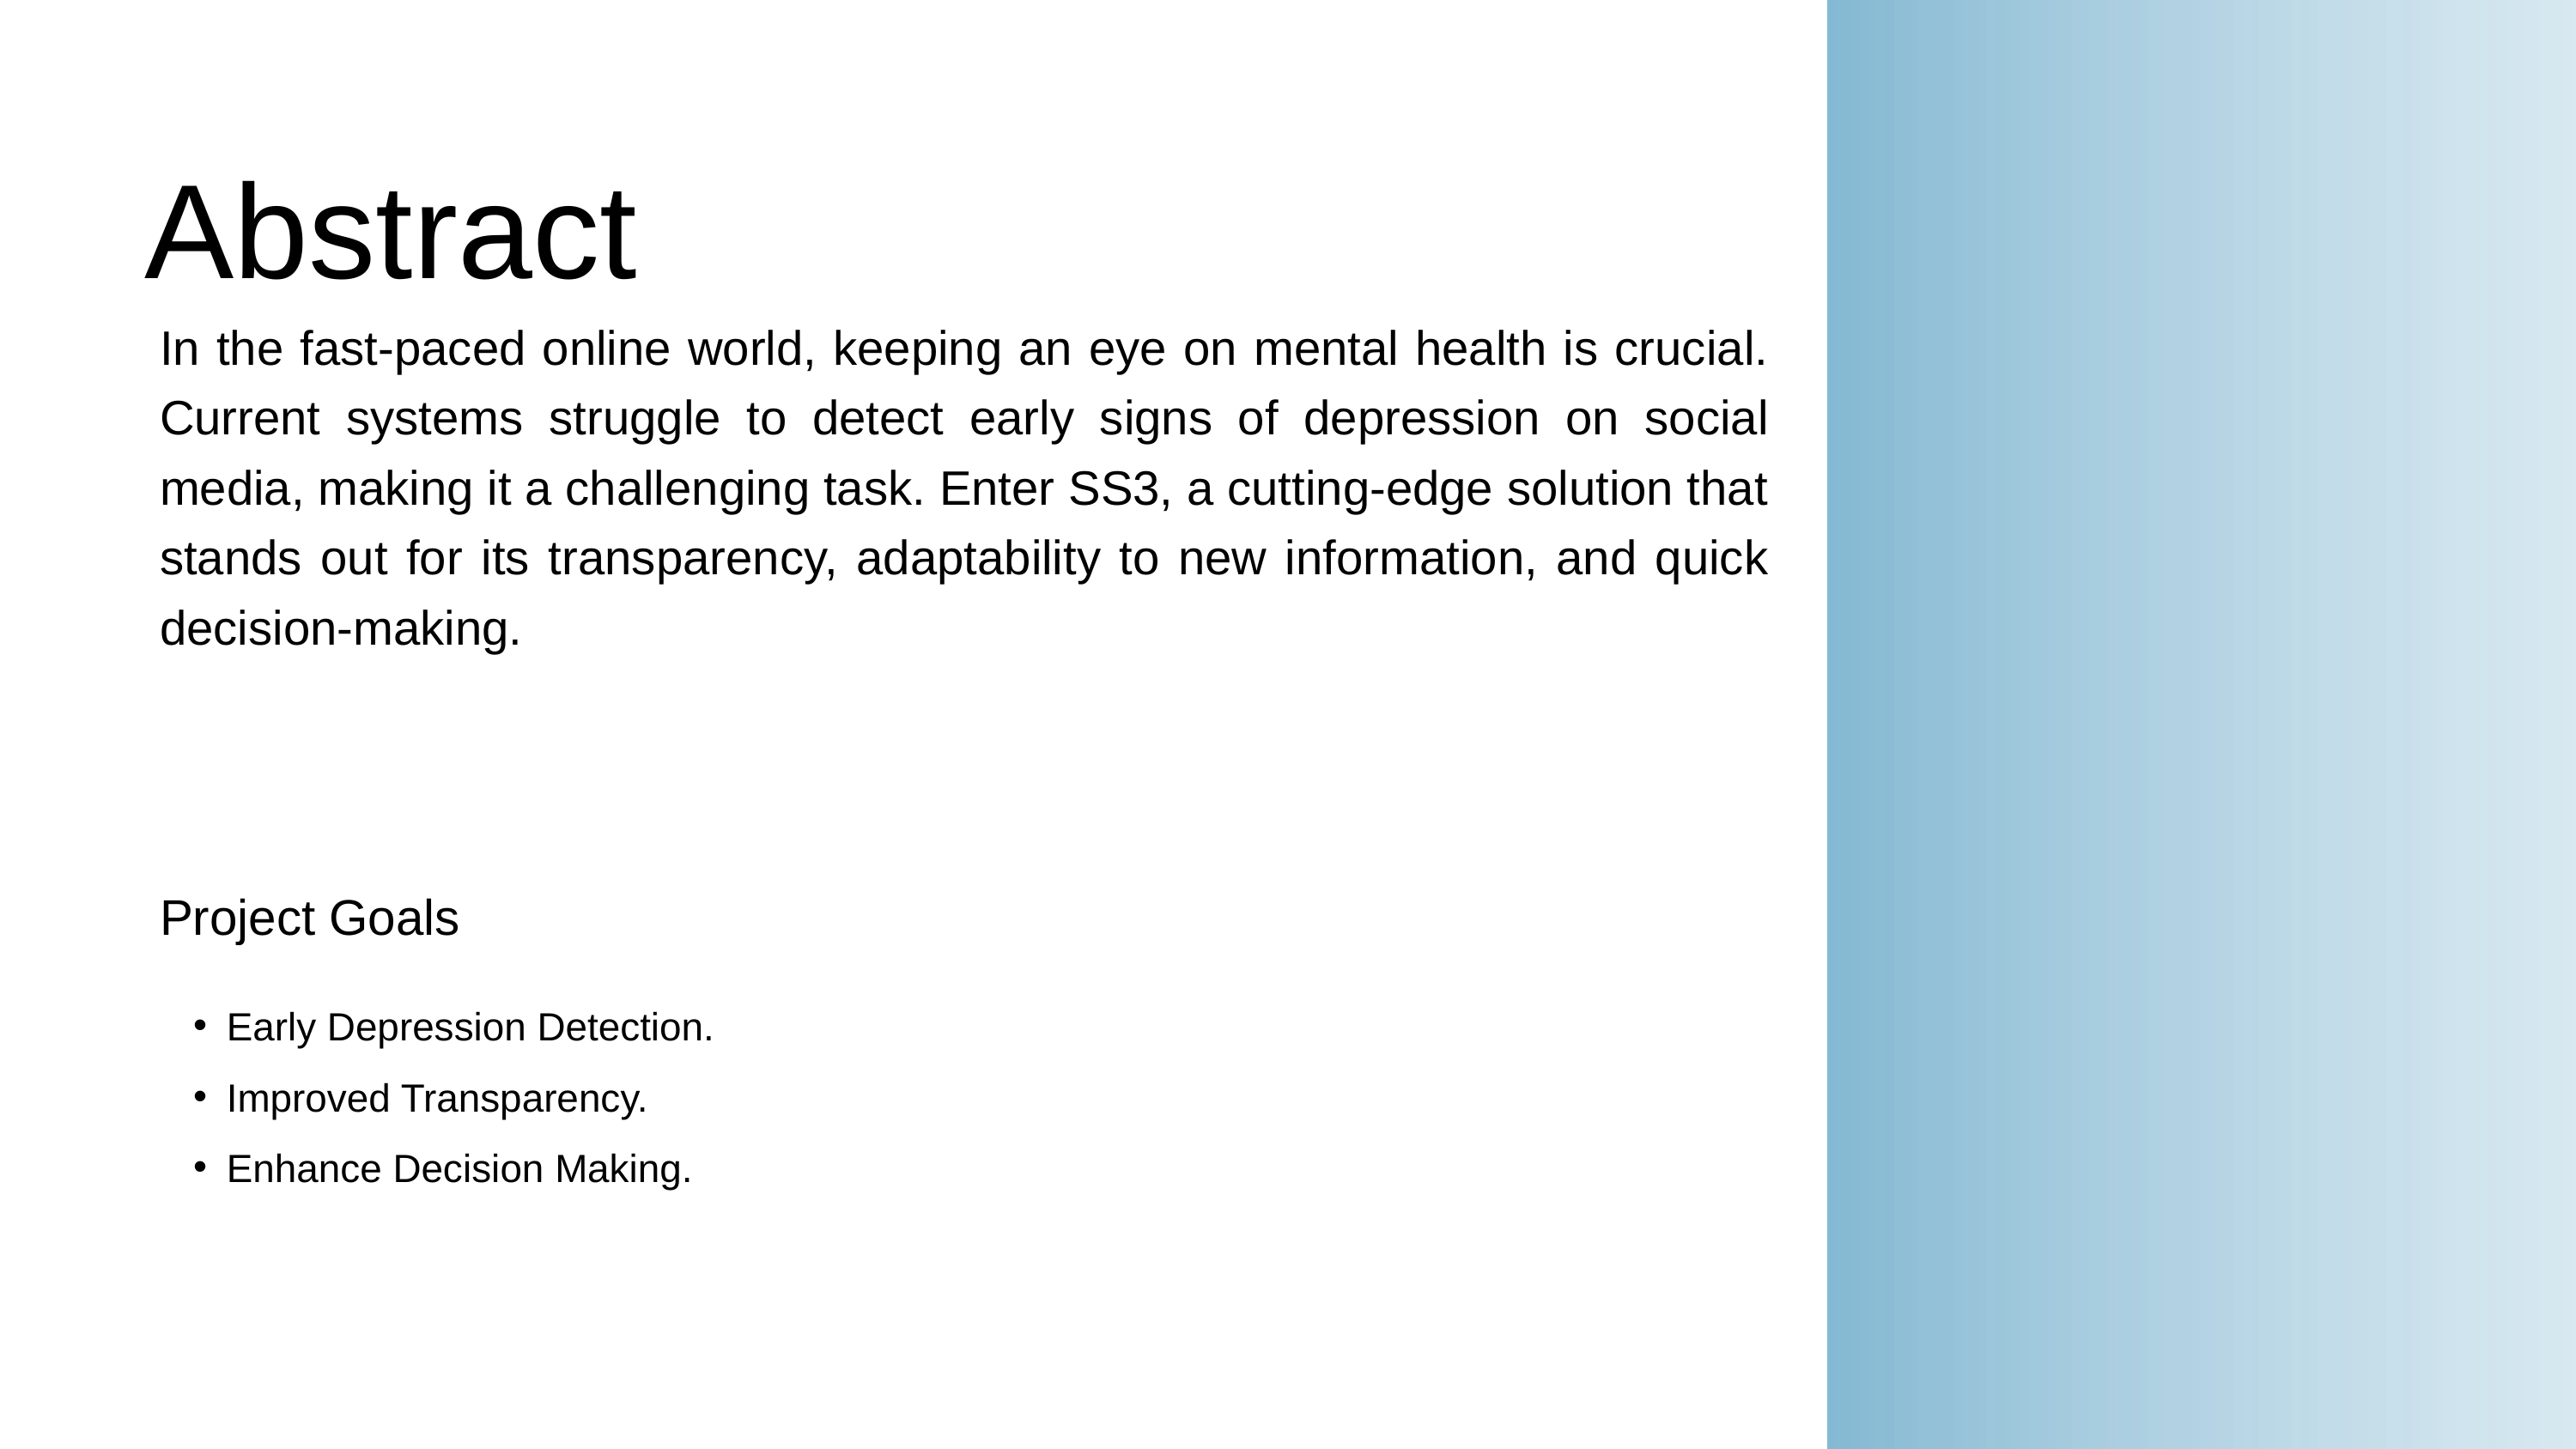

Abstract
In the fast-paced online world, keeping an eye on mental health is crucial. Current systems struggle to detect early signs of depression on social media, making it a challenging task. Enter SS3, a cutting-edge solution that stands out for its transparency, adaptability to new information, and quick decision-making.

Project Goals
Early Depression Detection.
Improved Transparency.
Enhance Decision Making.